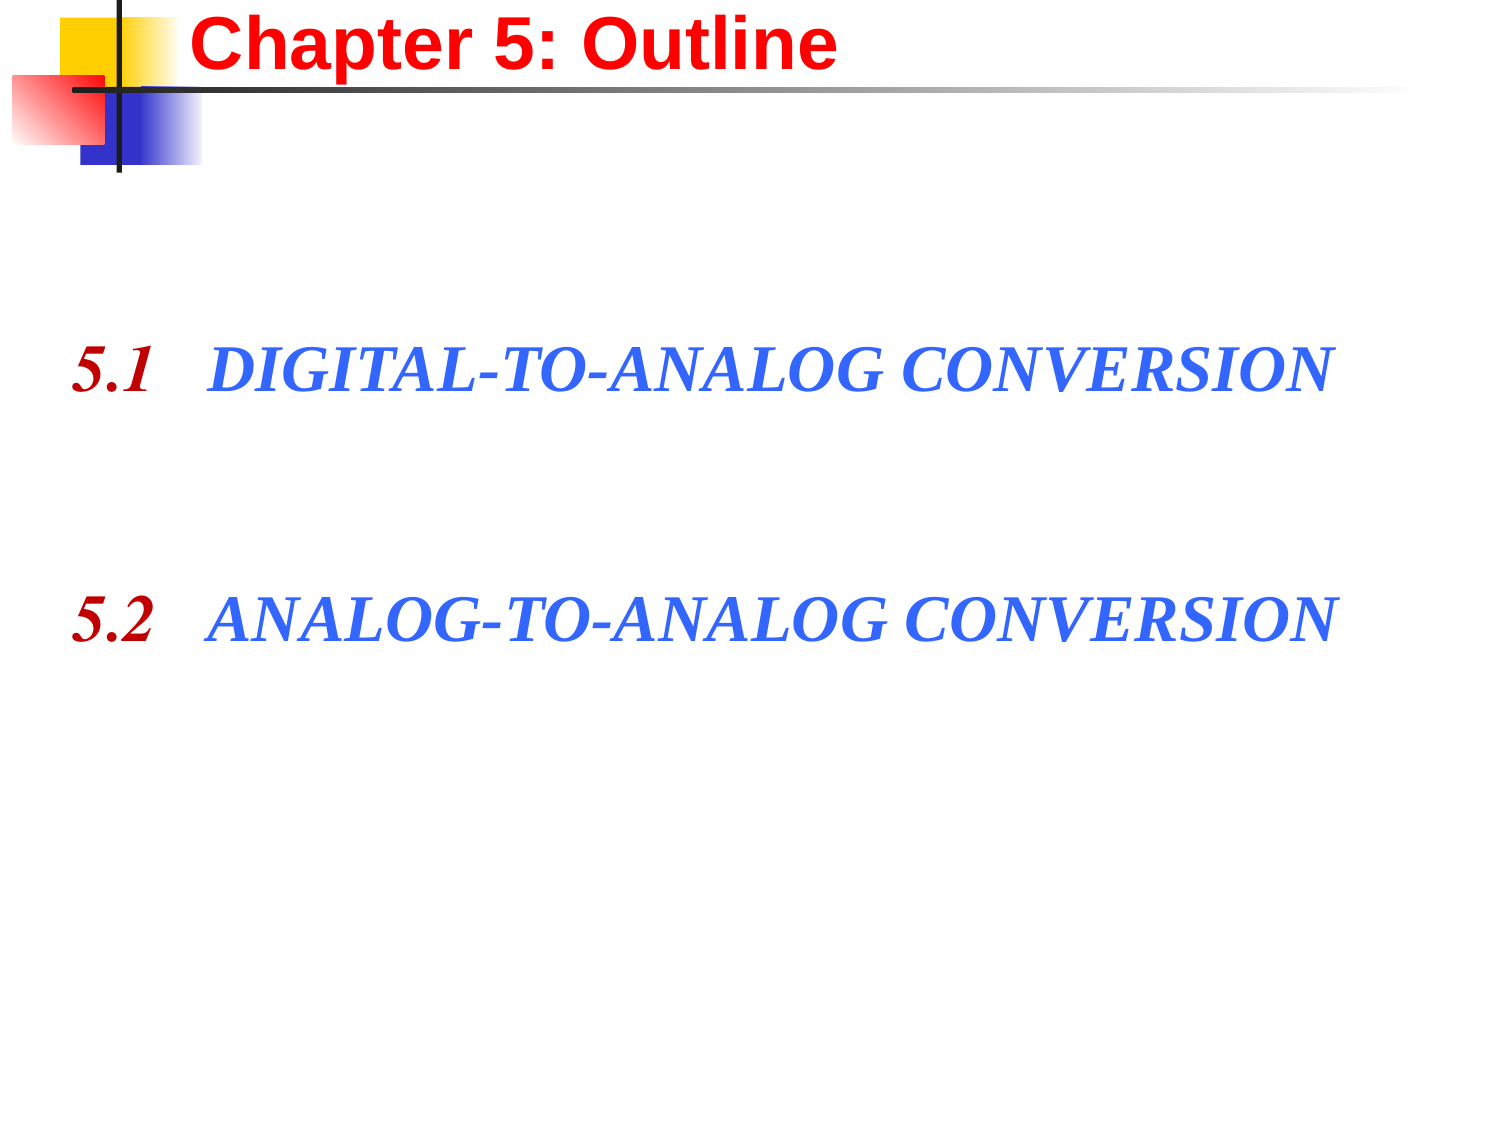

Chapter 5: Outline

  5.1   DIGITAL-TO-ANALOG CONVERSION
  5.2   ANALOG-TO-ANALOG CONVERSION